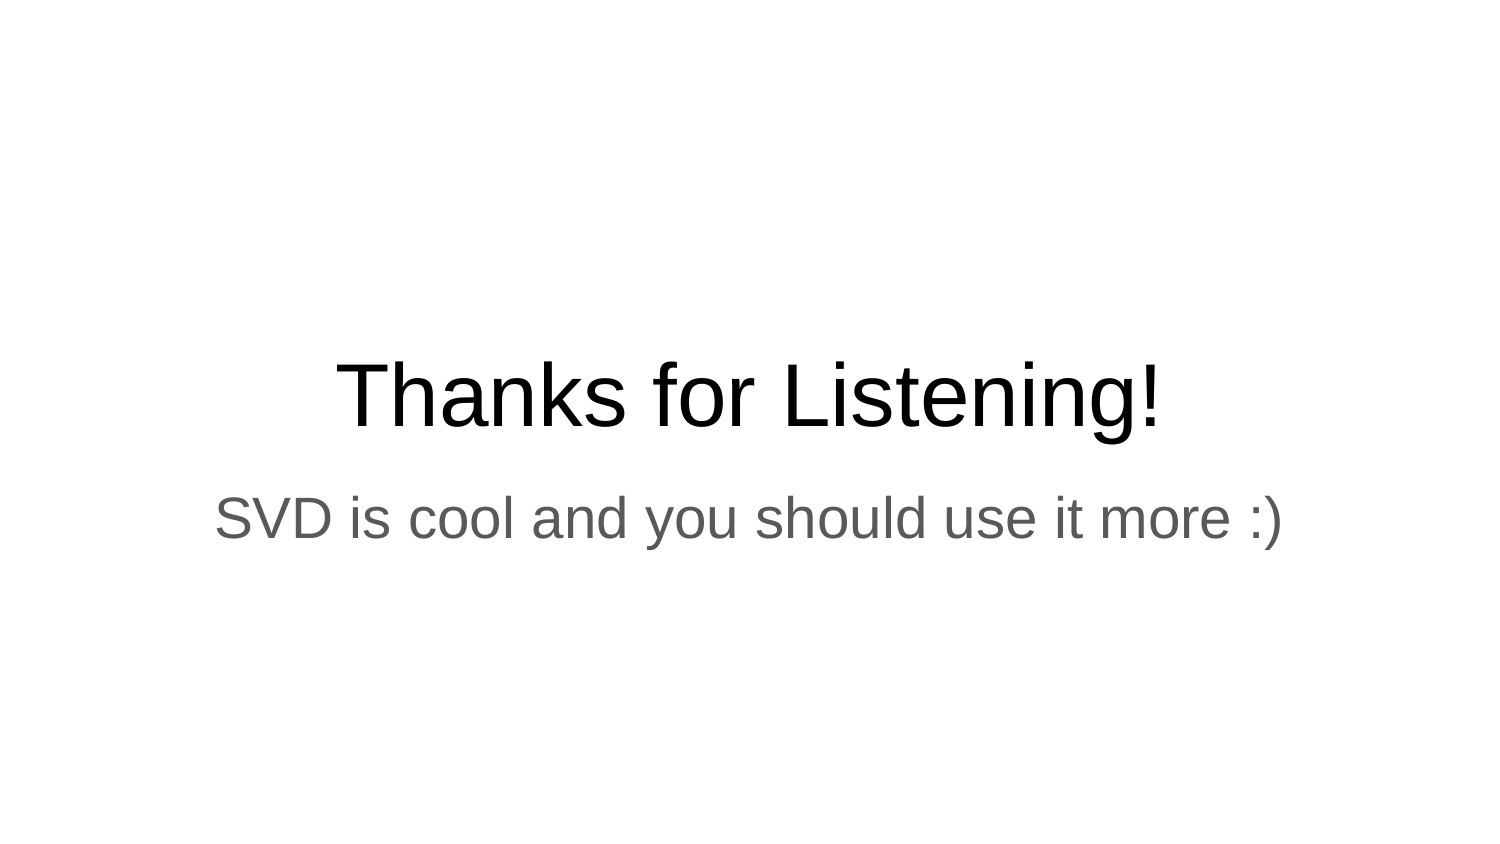

# Thanks for Listening!
SVD is cool and you should use it more :)